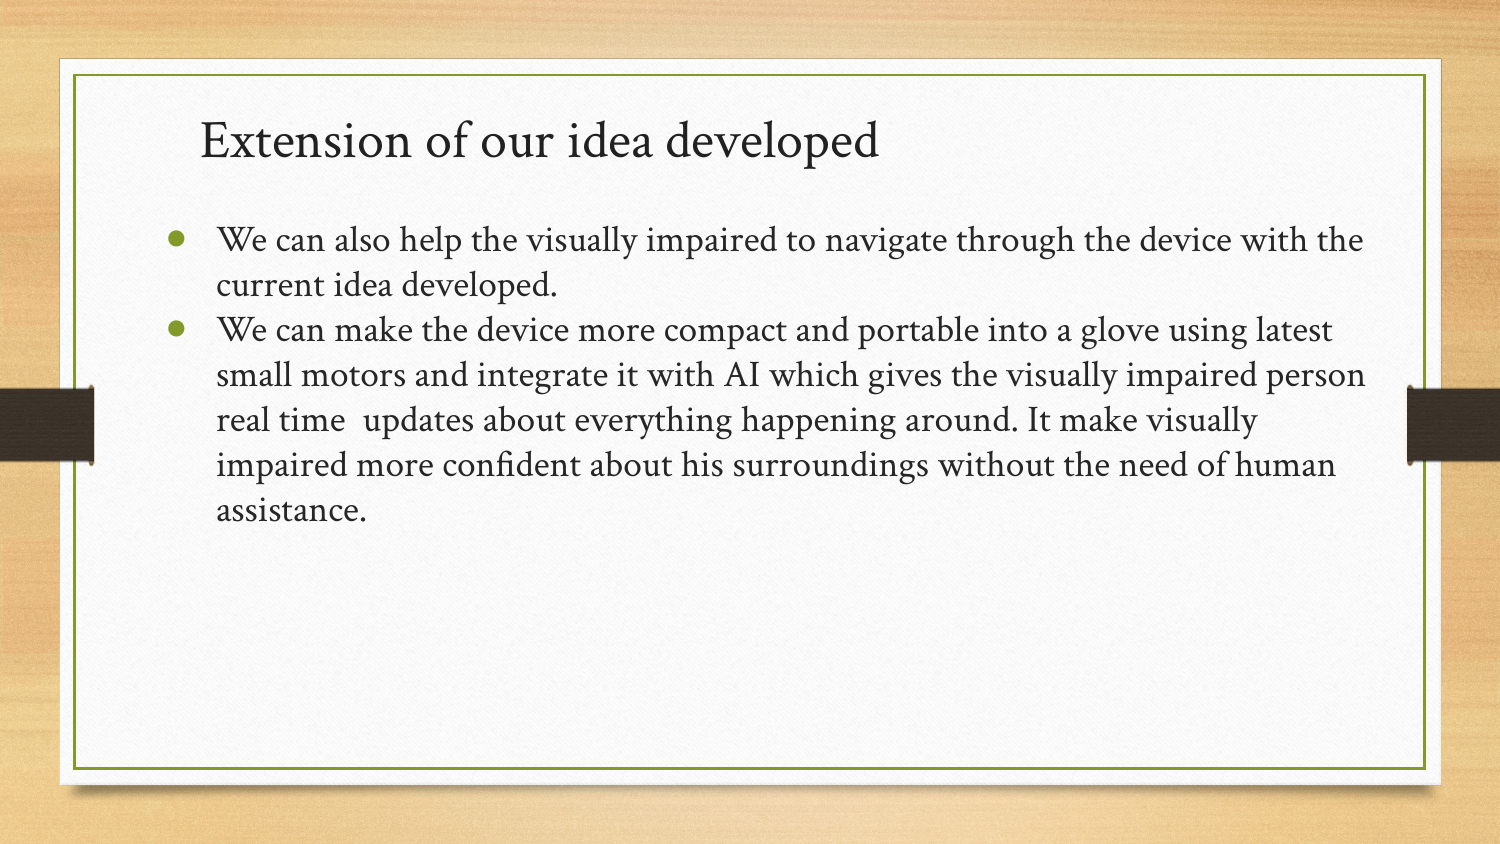

# Extension of our idea developed
We can also help the visually impaired to navigate through the device with the current idea developed.
We can make the device more compact and portable into a glove using latest small motors and integrate it with AI which gives the visually impaired person real time  updates about everything happening around. It make visually impaired more confident about his surroundings without the need of human assistance.